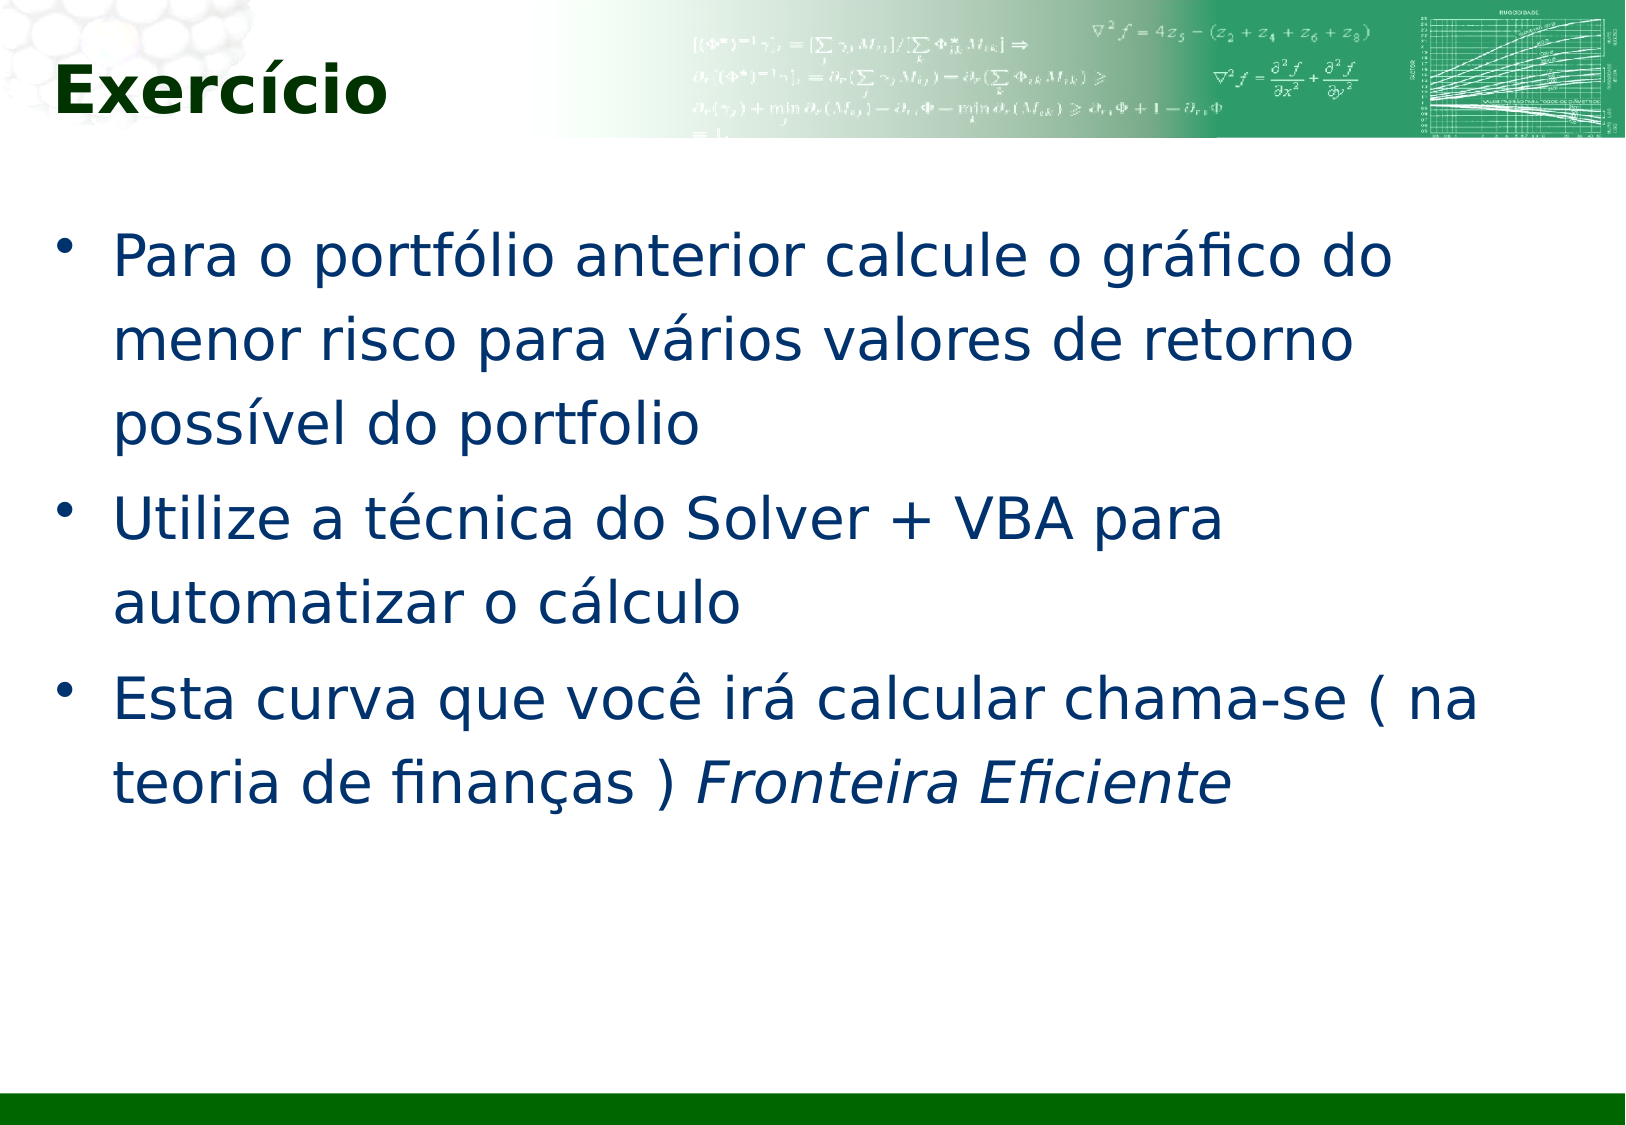

# Exercício
Para o portfólio anterior calcule o gráfico do menor risco para vários valores de retorno possível do portfolio
Utilize a técnica do Solver + VBA para automatizar o cálculo
Esta curva que você irá calcular chama-se ( na teoria de finanças ) Fronteira Eficiente